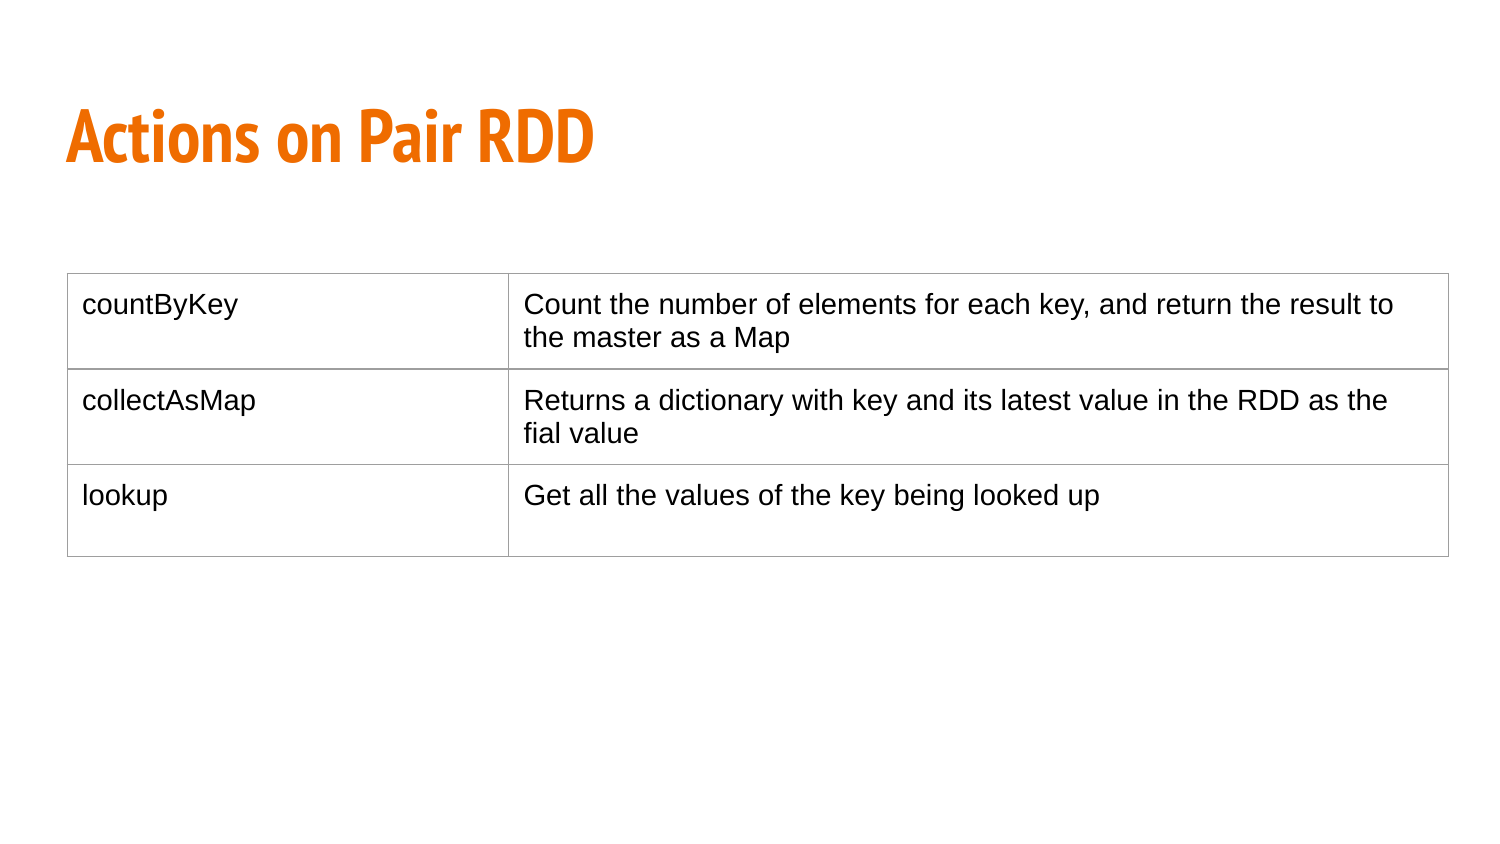

# Actions on Pair RDD
| countByKey | Count the number of elements for each key, and return the result to the master as a Map |
| --- | --- |
| collectAsMap | Returns a dictionary with key and its latest value in the RDD as the fial value |
| lookup | Get all the values of the key being looked up |